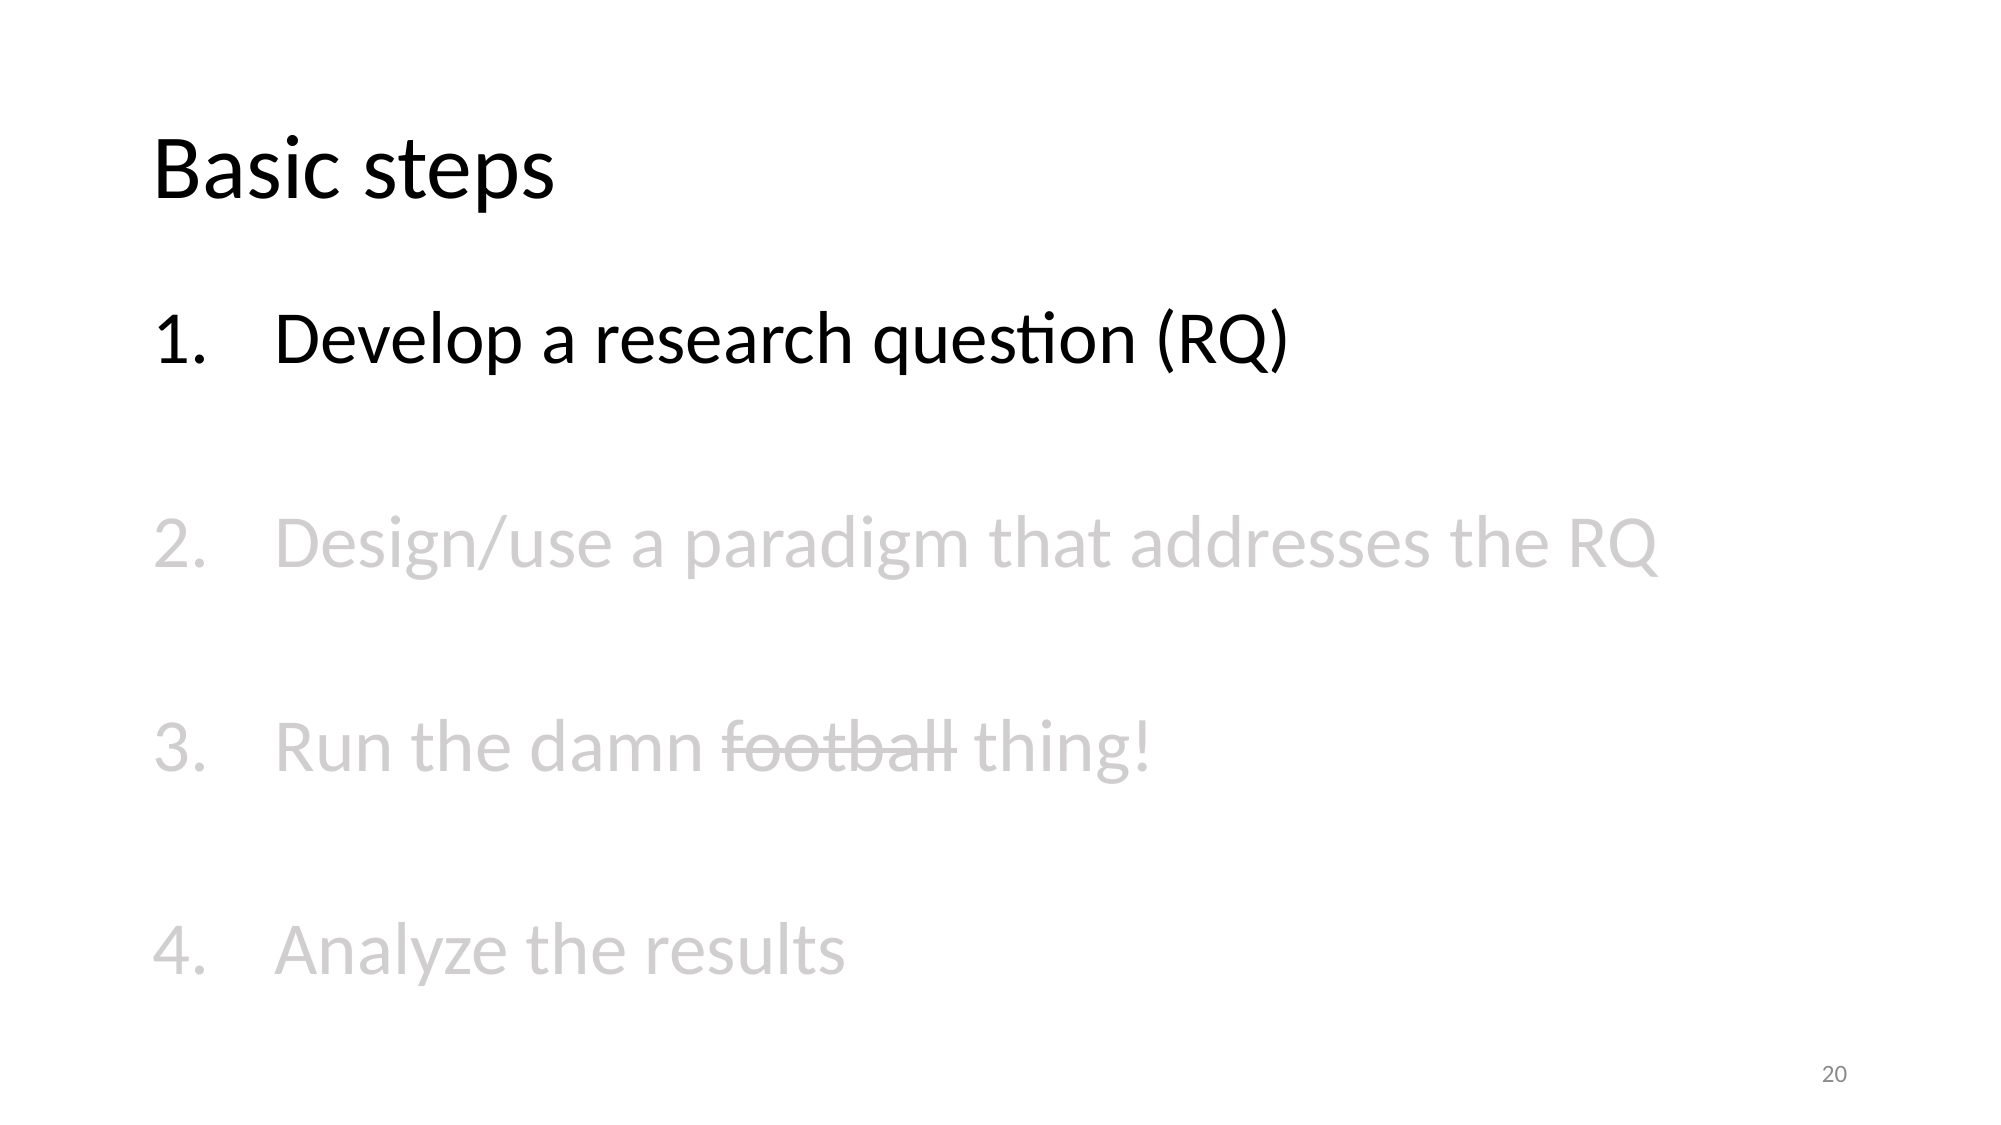

# Basic steps
Develop a research question (RQ)

Design/use a paradigm that addresses the RQ

Run the damn football thing!

Analyze the results
20